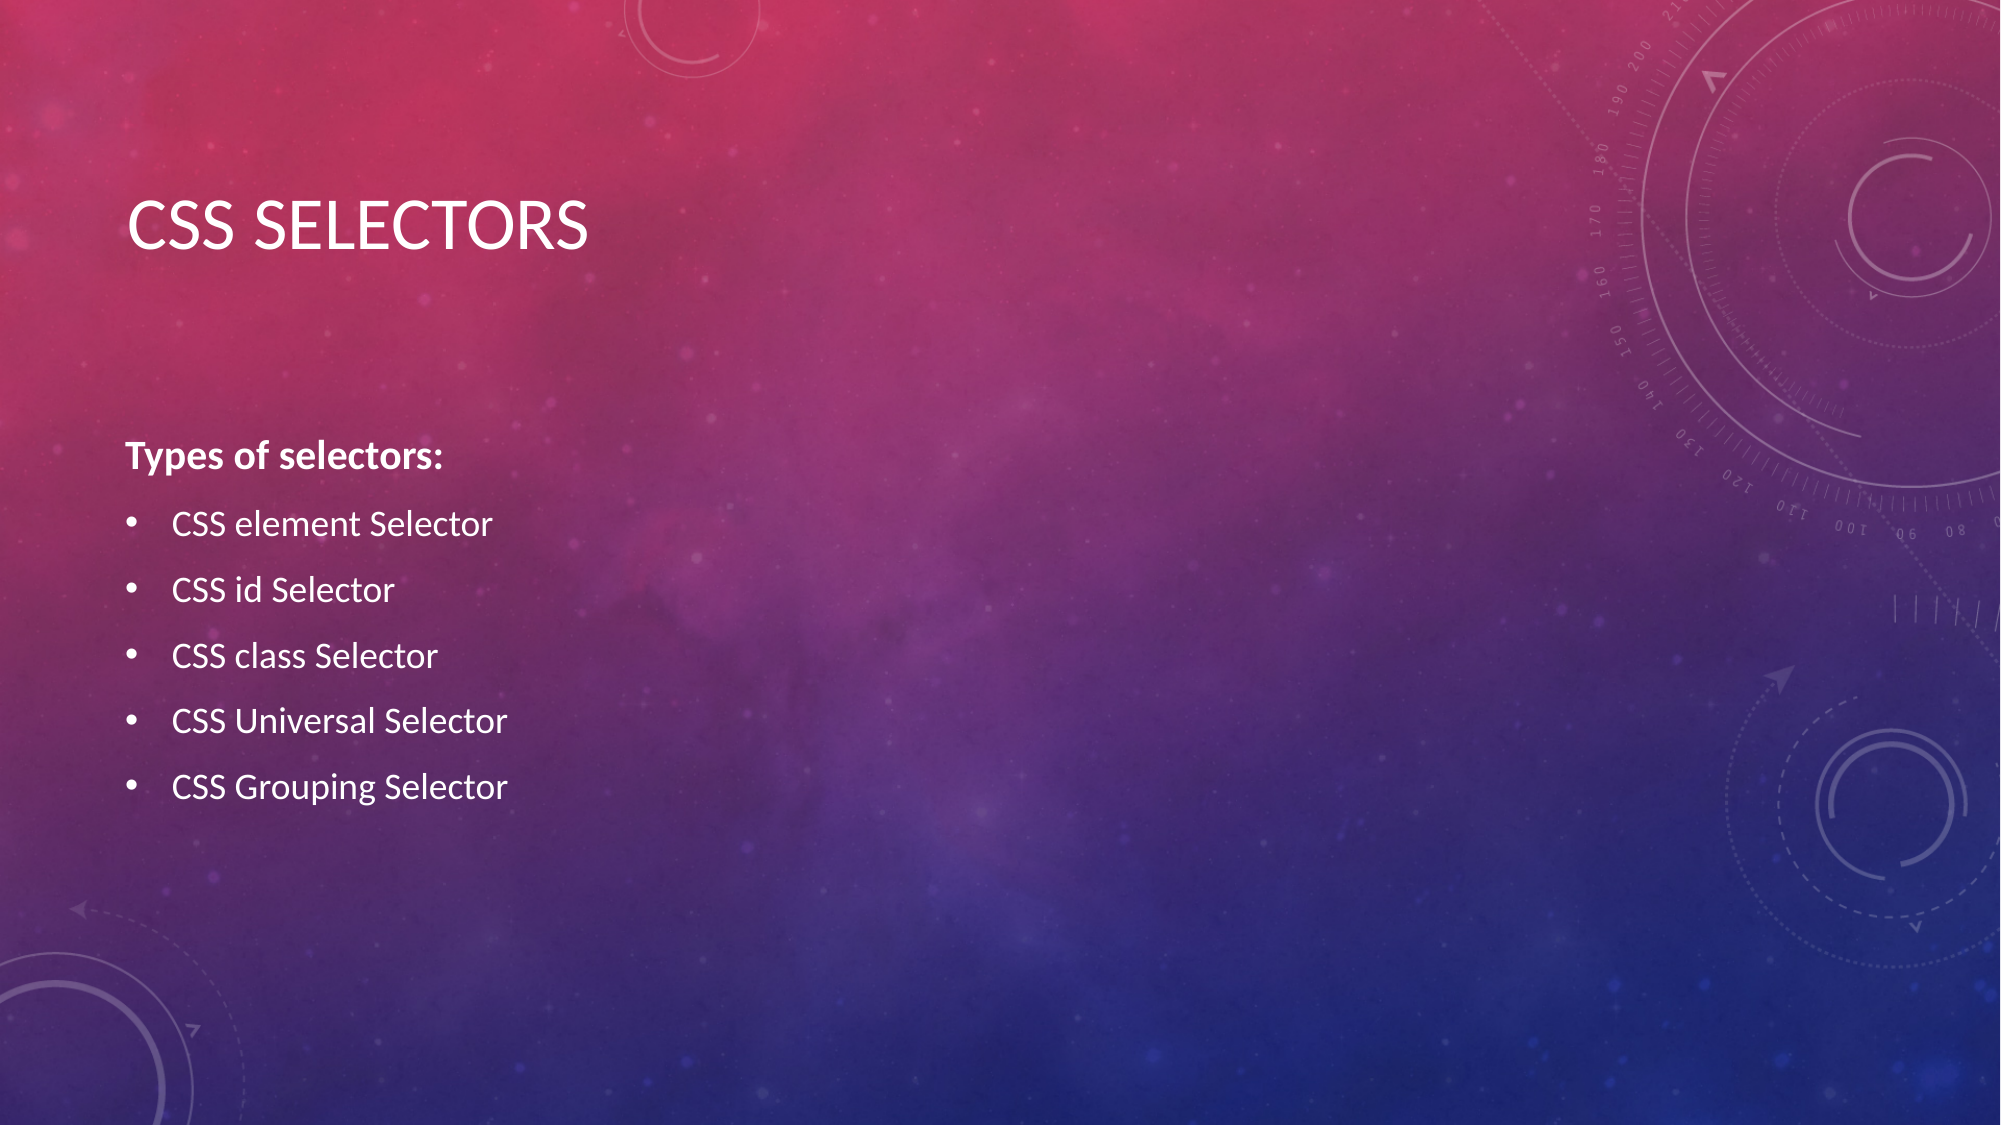

# CSS Selectors
Types of selectors:
CSS element Selector
CSS id Selector
CSS class Selector
CSS Universal Selector
CSS Grouping Selector